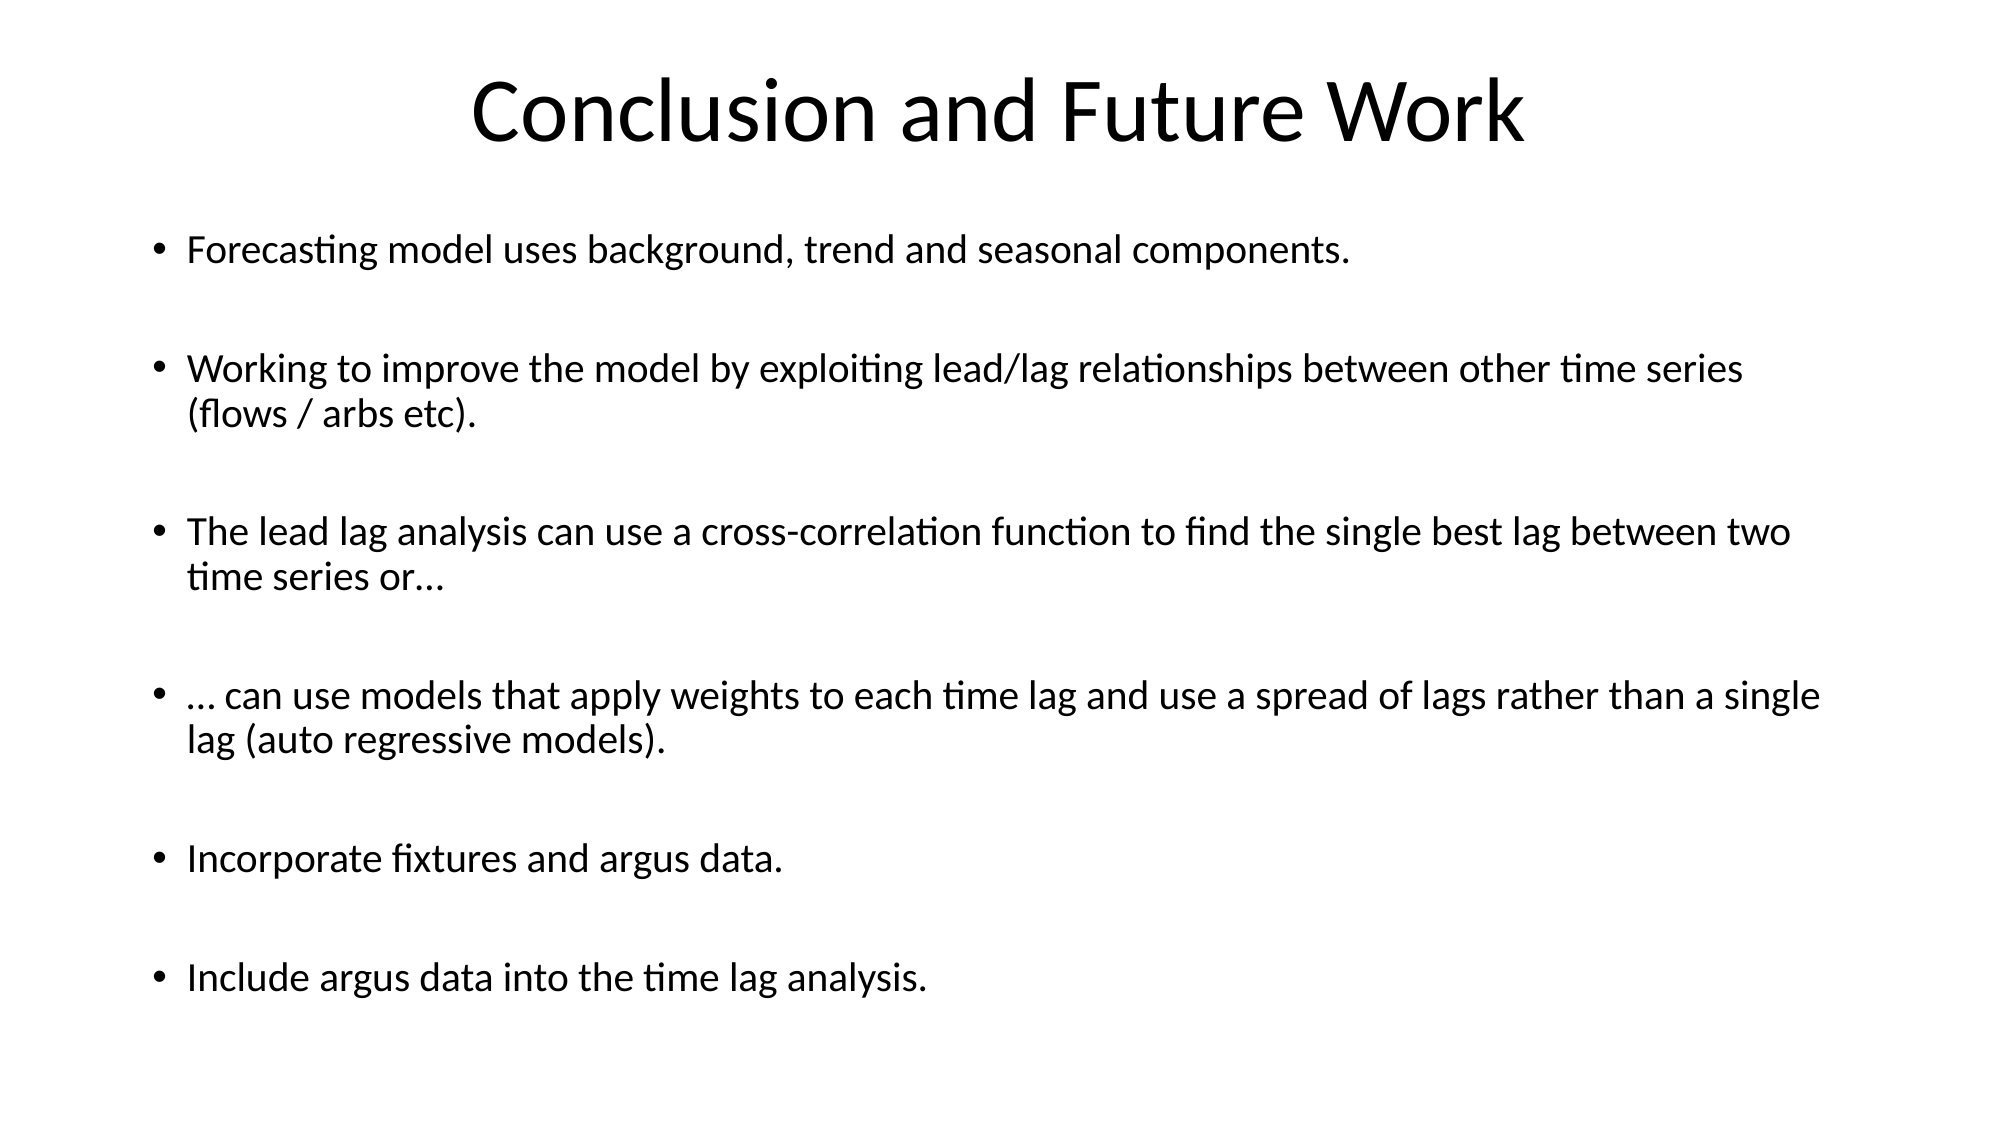

# Conclusion and Future Work
Forecasting model uses background, trend and seasonal components.

Working to improve the model by exploiting lead/lag relationships between other time series (flows / arbs etc).

The lead lag analysis can use a cross-correlation function to find the single best lag between two time series or…

… can use models that apply weights to each time lag and use a spread of lags rather than a single lag (auto regressive models).

Incorporate fixtures and argus data.

Include argus data into the time lag analysis.